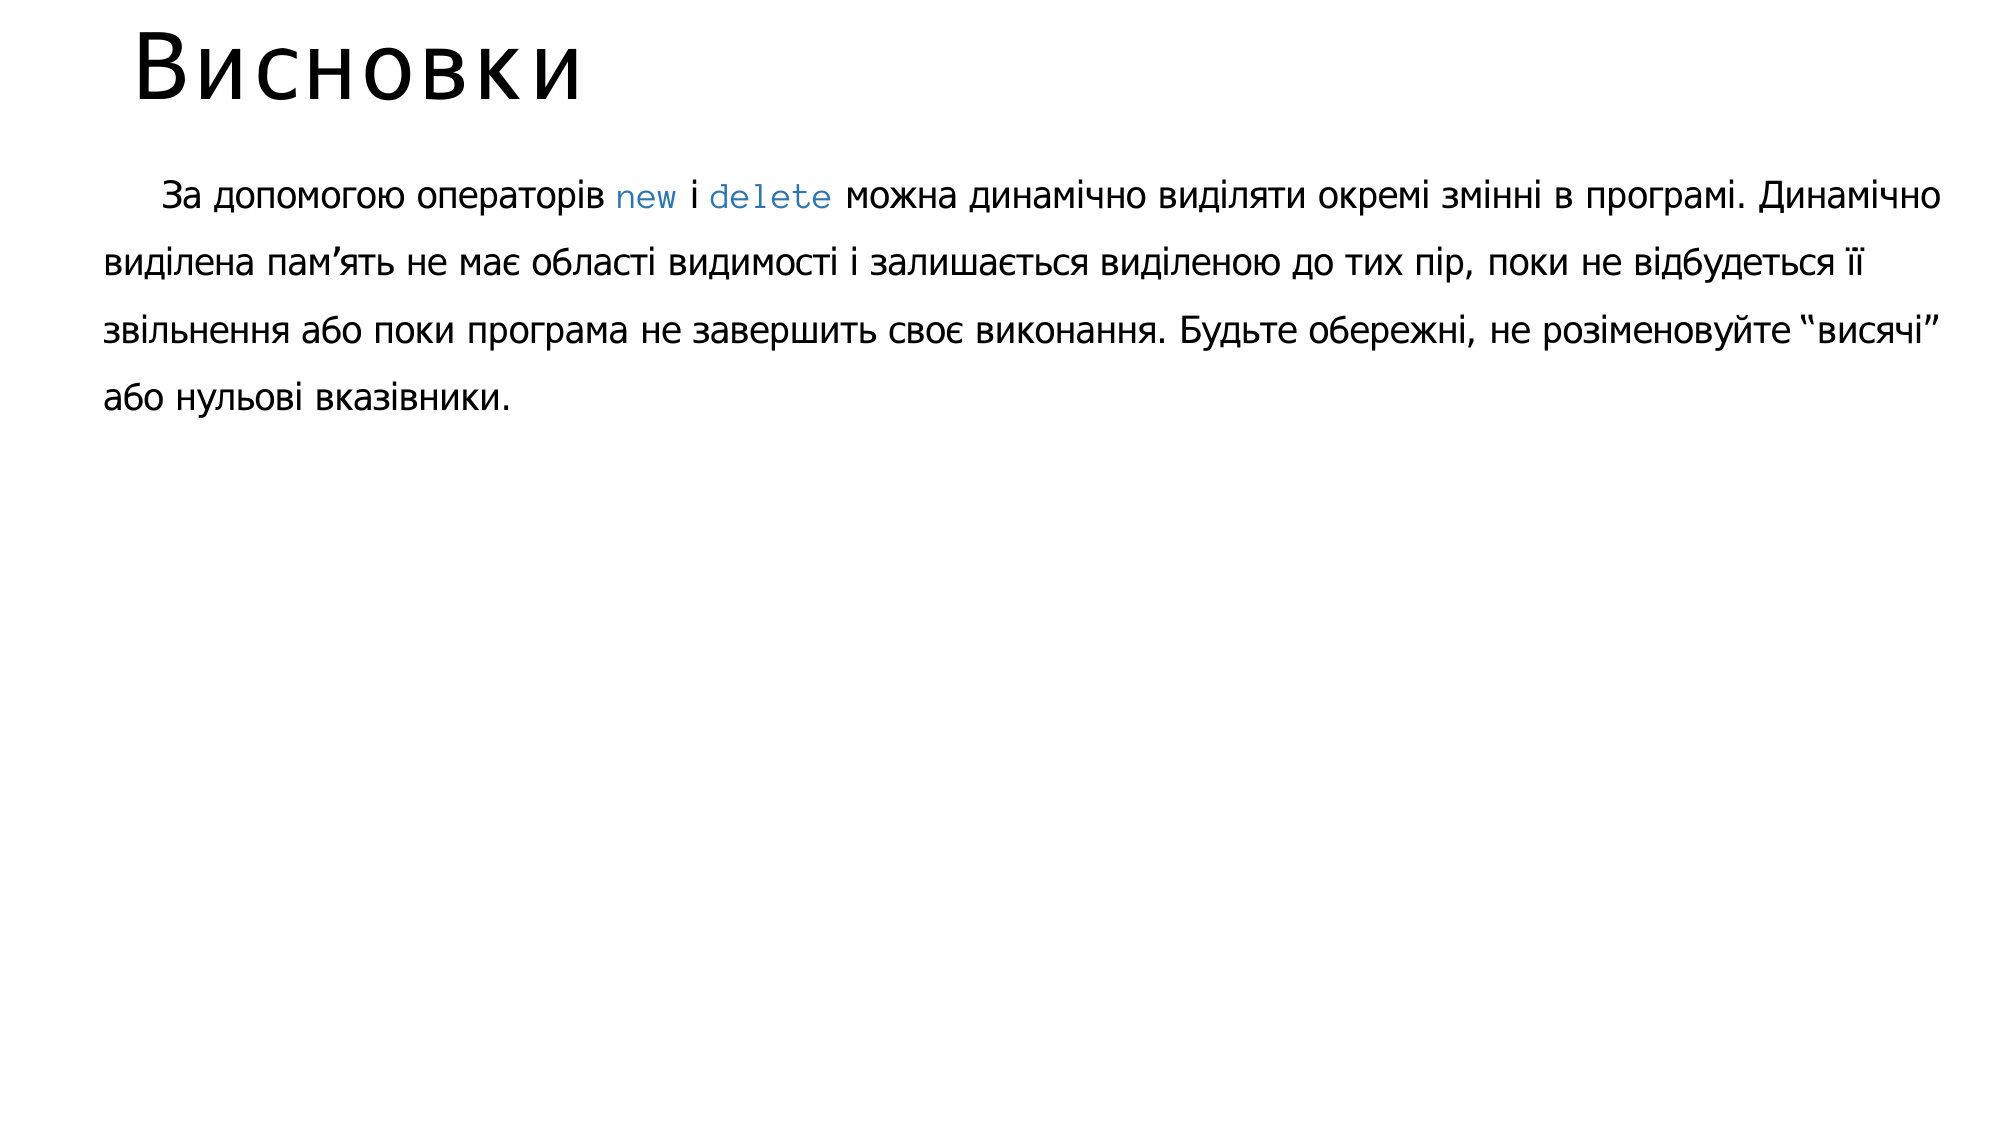

# Висновки
За допомогою операторів new і delete можна динамічно виділяти окремі змінні в програмі. Динамічно виділена пам’ять не має області видимості і залишається виділеною до тих пір, поки не відбудеться її звільнення або поки програма не завершить своє виконання. Будьте обережні, не розіменовуйте “висячі” або нульові вказівники.